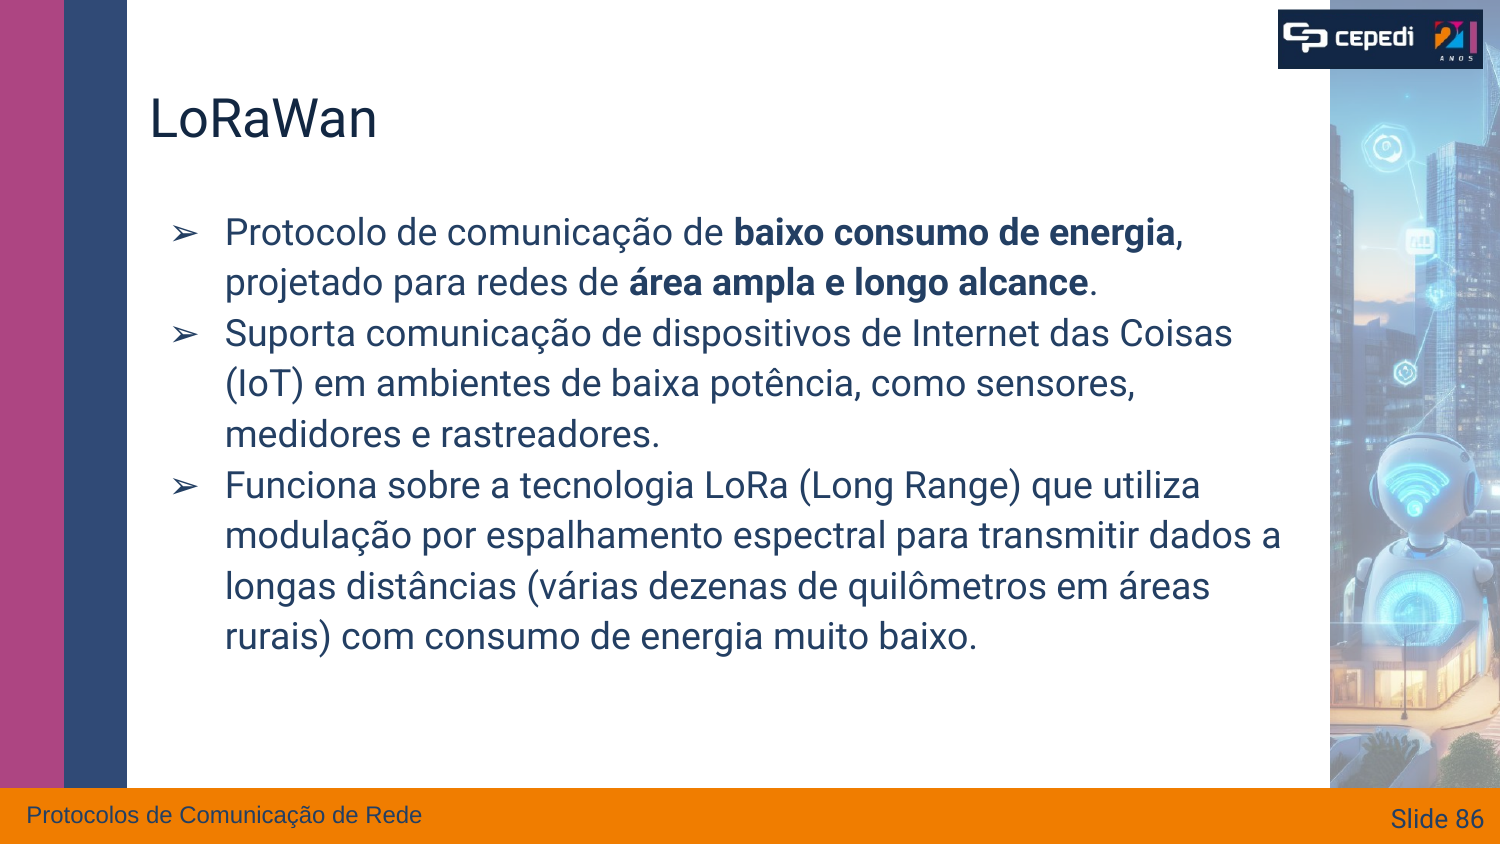

# LoRaWan
Protocolo de comunicação de baixo consumo de energia, projetado para redes de área ampla e longo alcance.
Suporta comunicação de dispositivos de Internet das Coisas (IoT) em ambientes de baixa potência, como sensores, medidores e rastreadores.
Funciona sobre a tecnologia LoRa (Long Range) que utiliza modulação por espalhamento espectral para transmitir dados a longas distâncias (várias dezenas de quilômetros em áreas rurais) com consumo de energia muito baixo.
Protocolos de Comunicação de Rede
Slide 86